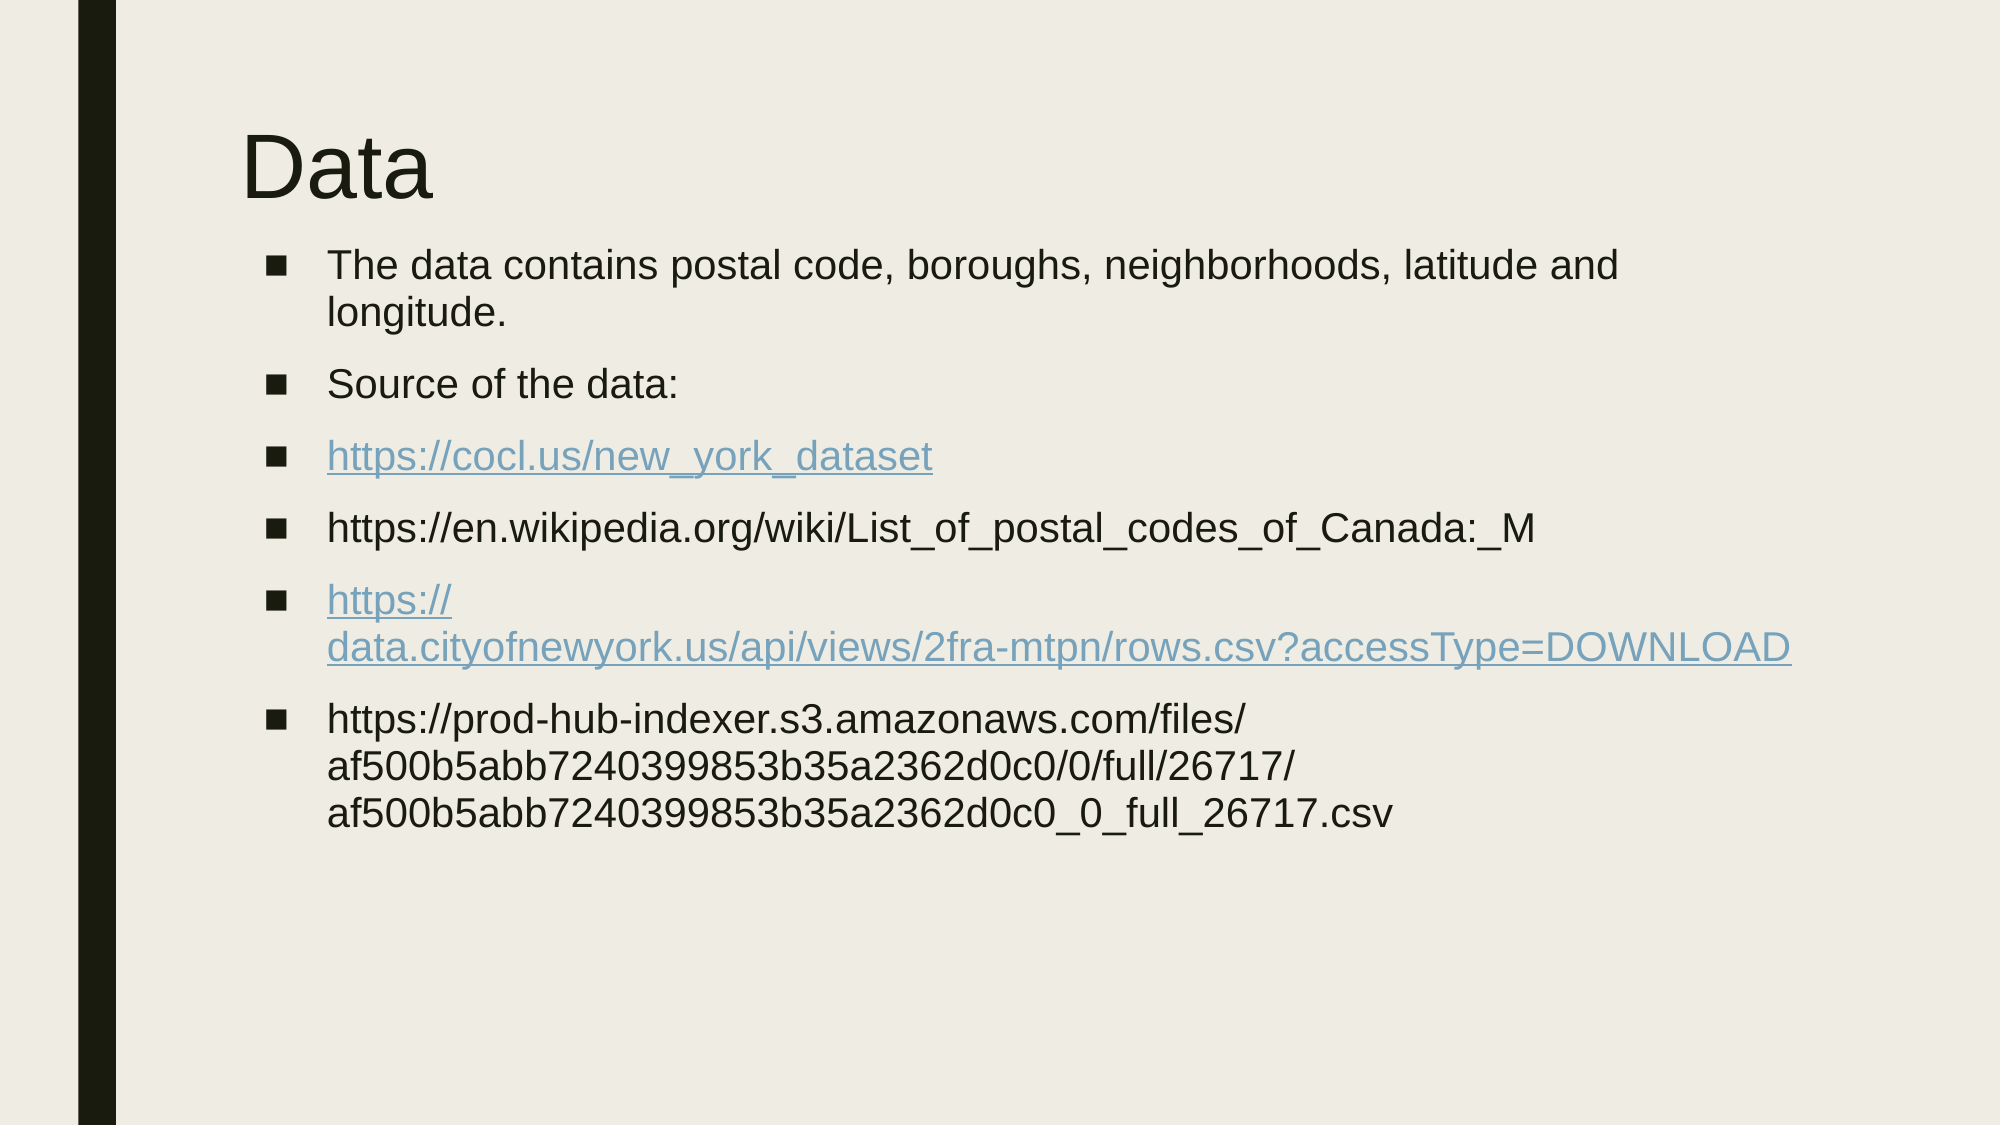

# Data
The data contains postal code, boroughs, neighborhoods, latitude and longitude.
Source of the data:
https://cocl.us/new_york_dataset
https://en.wikipedia.org/wiki/List_of_postal_codes_of_Canada:_M
https://data.cityofnewyork.us/api/views/2fra-mtpn/rows.csv?accessType=DOWNLOAD
https://prod-hub-indexer.s3.amazonaws.com/files/af500b5abb7240399853b35a2362d0c0/0/full/26717/af500b5abb7240399853b35a2362d0c0_0_full_26717.csv